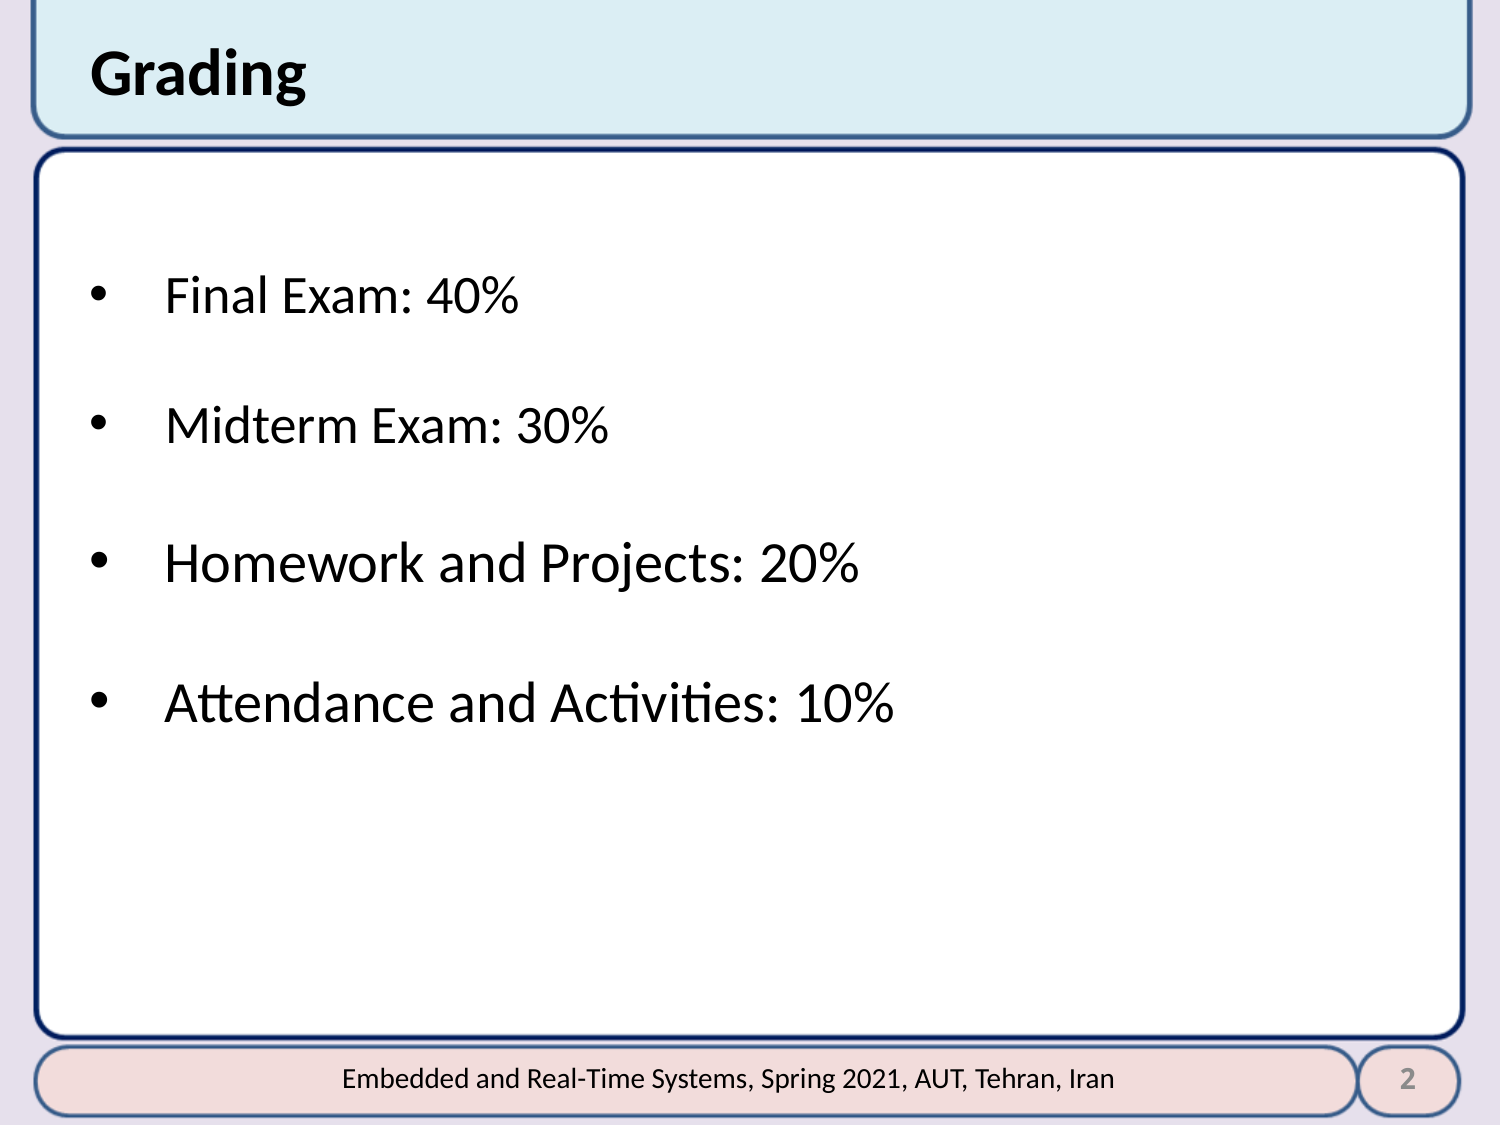

# Grading
Final Exam: 40%
Midterm Exam: 30%
Homework and Projects: 20%
Attendance and Activities: 10%
2
Embedded and Real-Time Systems, Spring 2021, AUT, Tehran, Iran